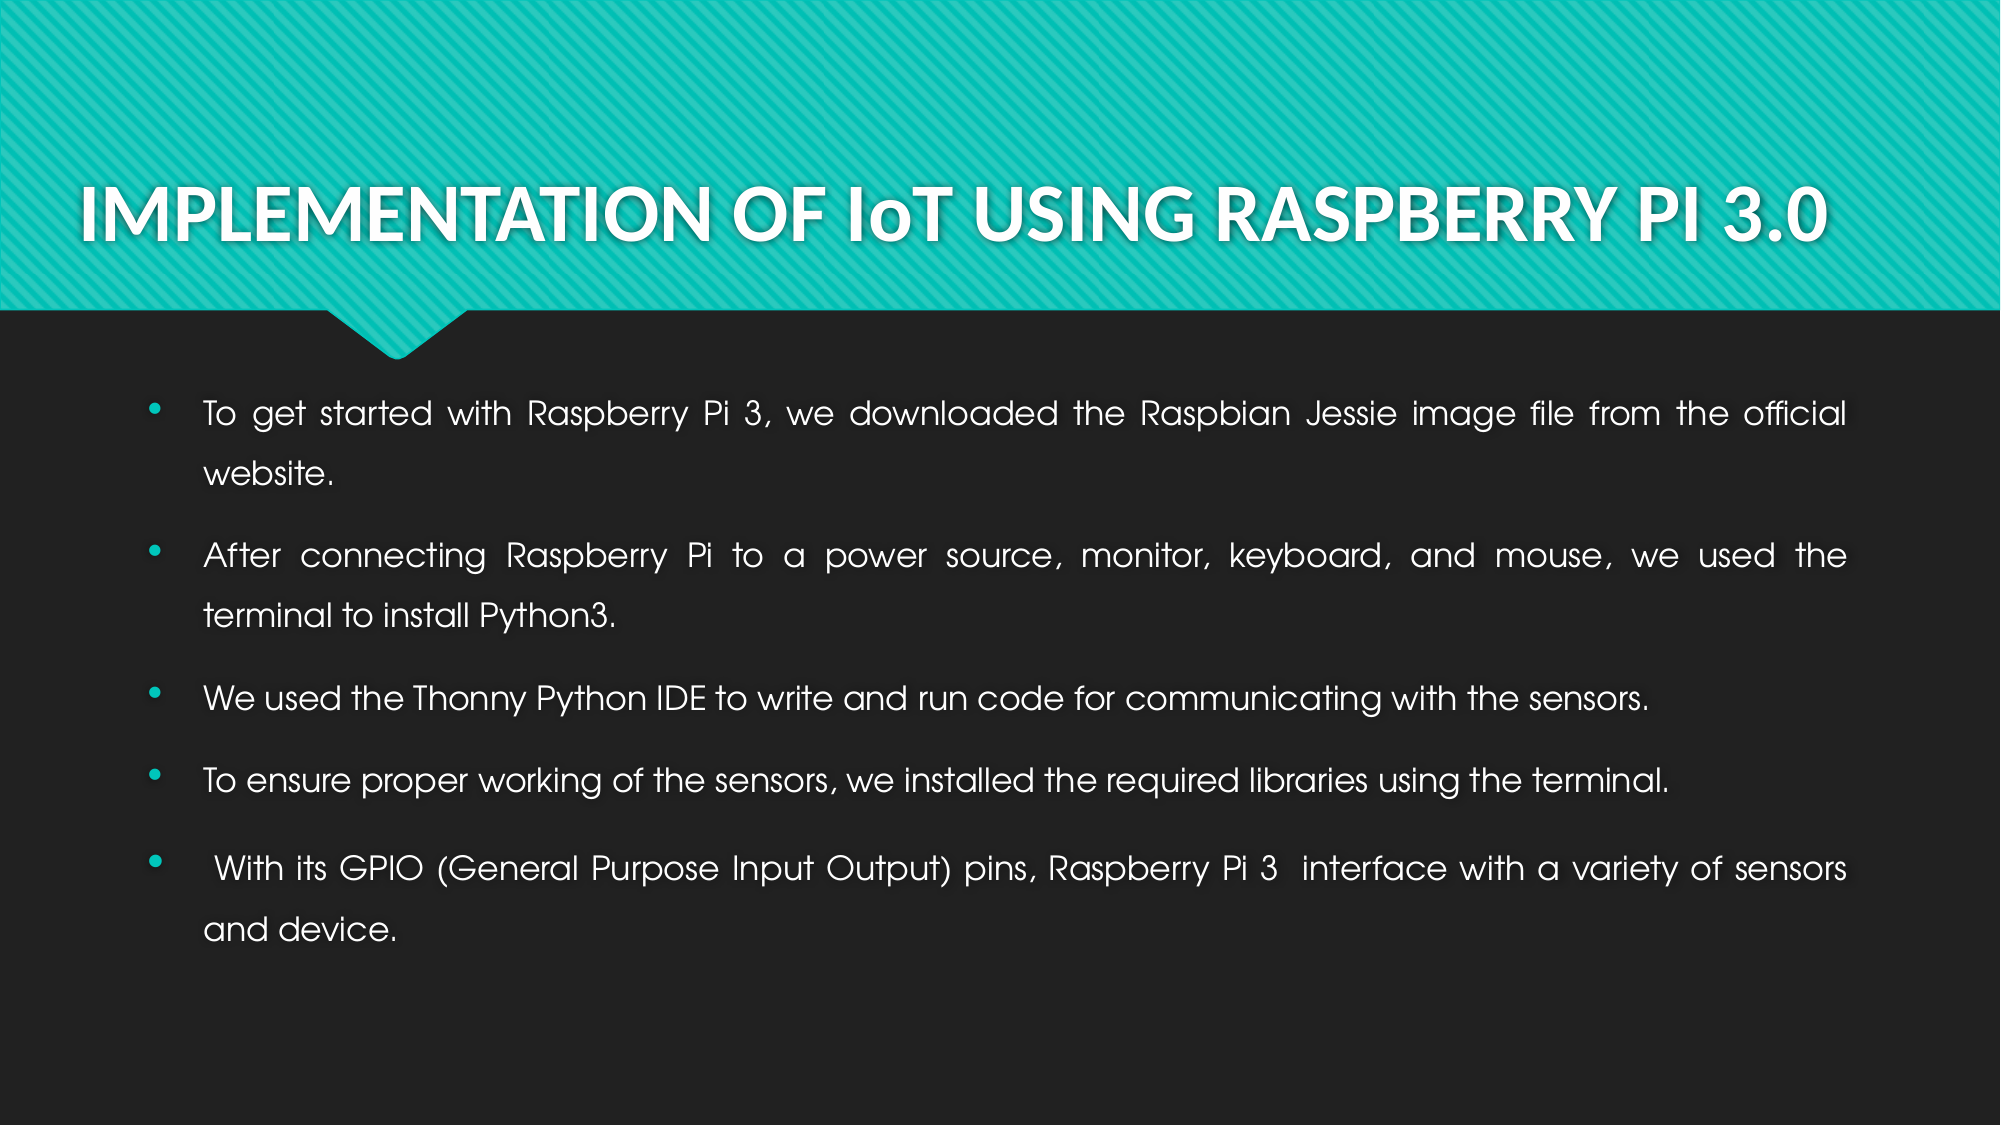

# IMPLEMENTATION OF IoT USING RASPBERRY PI 3.0
To get started with Raspberry Pi 3, we downloaded the Raspbian Jessie image file from the official website.
After connecting Raspberry Pi to a power source, monitor, keyboard, and mouse, we used the terminal to install Python3.
We used the Thonny Python IDE to write and run code for communicating with the sensors.
To ensure proper working of the sensors, we installed the required libraries using the terminal.
 With its GPIO (General Purpose Input Output) pins, Raspberry Pi 3  interface with a variety of sensors and device.